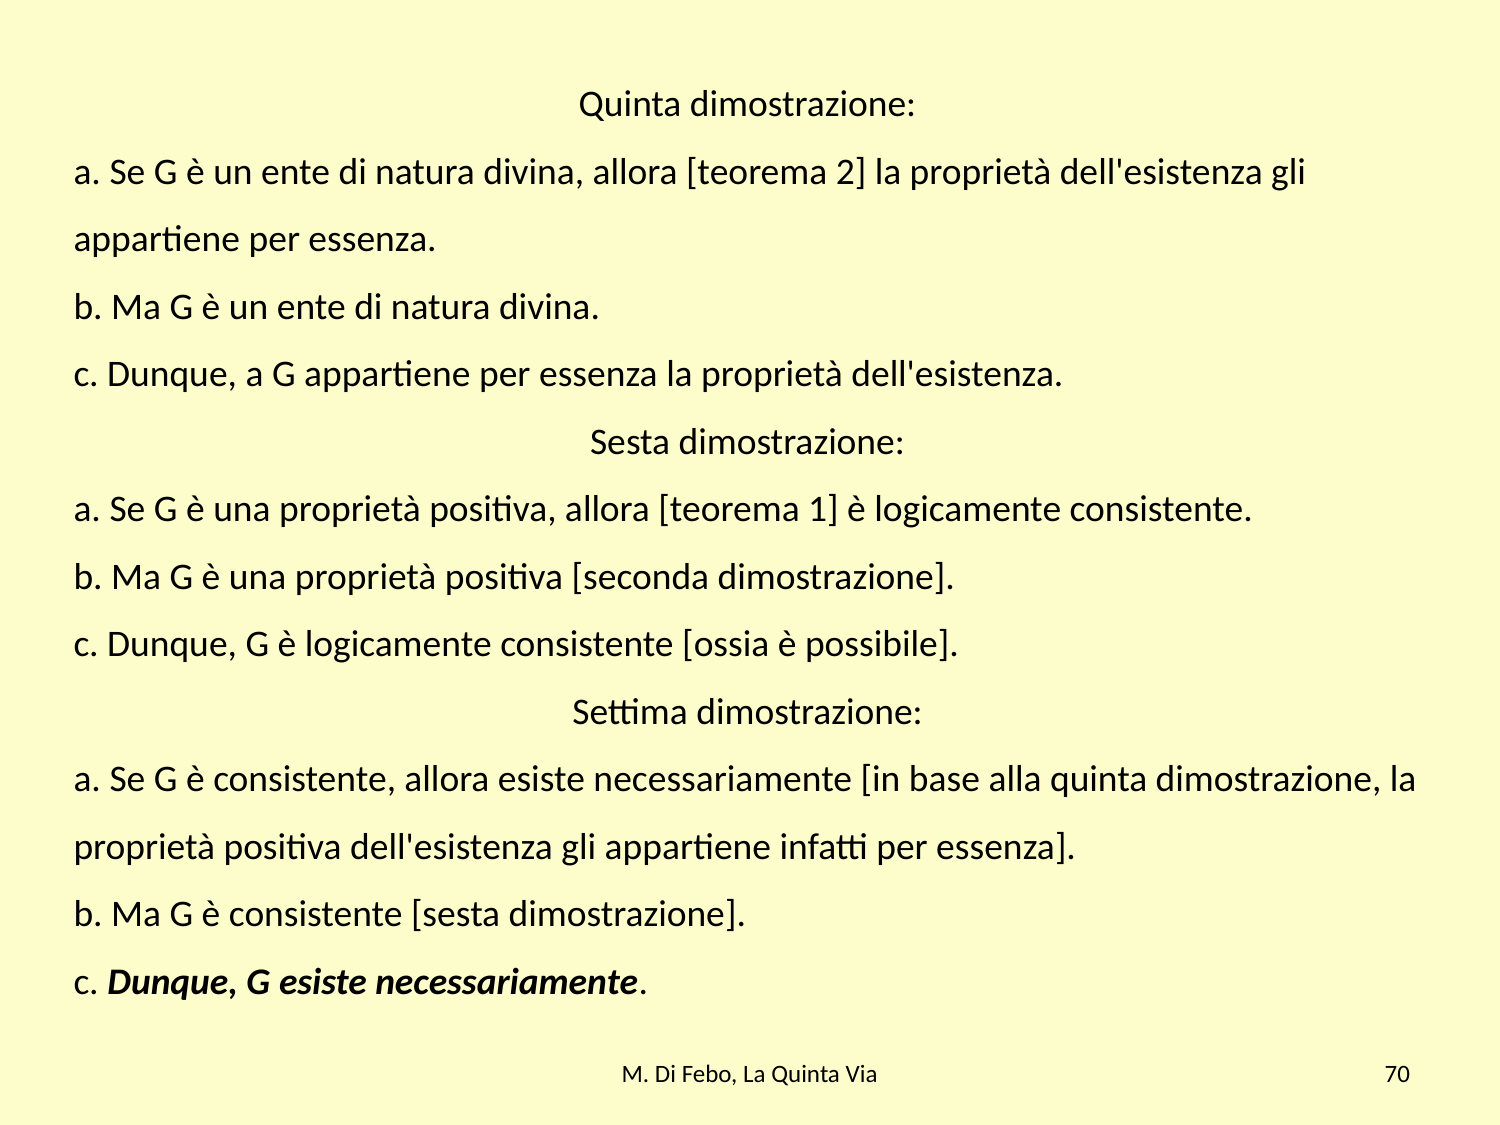

Quinta dimostrazione:
a. Se G è un ente di natura divina, allora [teorema 2] la proprietà dell'esistenza gli appartiene per essenza.
b. Ma G è un ente di natura divina.
c. Dunque, a G appartiene per essenza la proprietà dell'esistenza.
Sesta dimostrazione:
a. Se G è una proprietà positiva, allora [teorema 1] è logicamente consistente.
b. Ma G è una proprietà positiva [seconda dimostrazione].
c. Dunque, G è logicamente consistente [ossia è possibile].
Settima dimostrazione:
a. Se G è consistente, allora esiste necessariamente [in base alla quinta dimostrazione, la proprietà positiva dell'esistenza gli appartiene infatti per essenza].
b. Ma G è consistente [sesta dimostrazione].
c. Dunque, G esiste necessariamente.
M. Di Febo, La Quinta Via
70